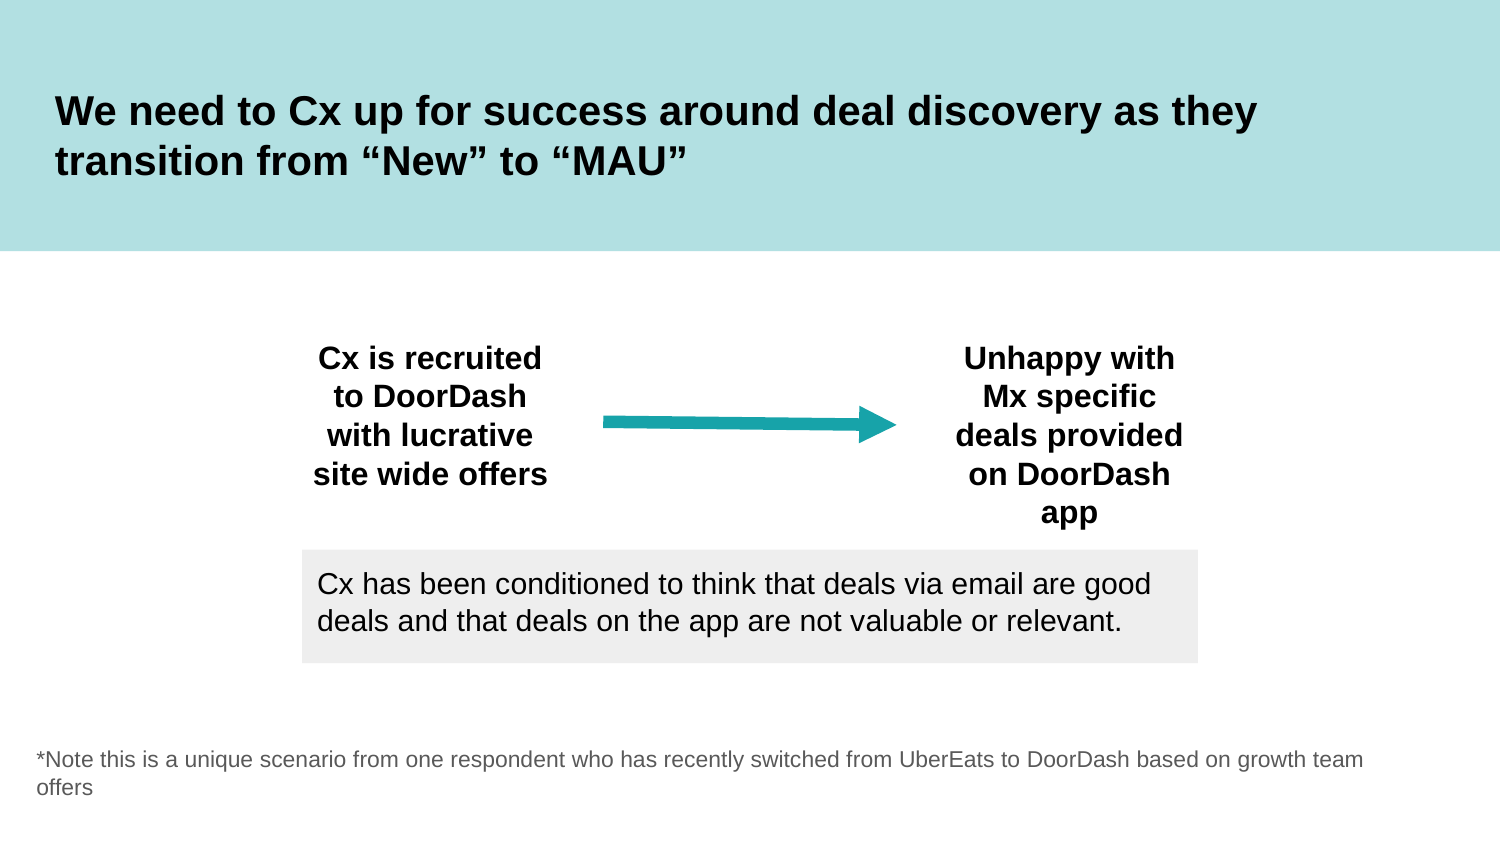

We need to Cx up for success around deal discovery as they transition from “New” to “MAU”
Cx is recruited to DoorDash with lucrative site wide offers
Unhappy with Mx specific deals provided on DoorDash app
Cx has been conditioned to think that deals via email are good deals and that deals on the app are not valuable or relevant.
*Note this is a unique scenario from one respondent who has recently switched from UberEats to DoorDash based on growth team offers